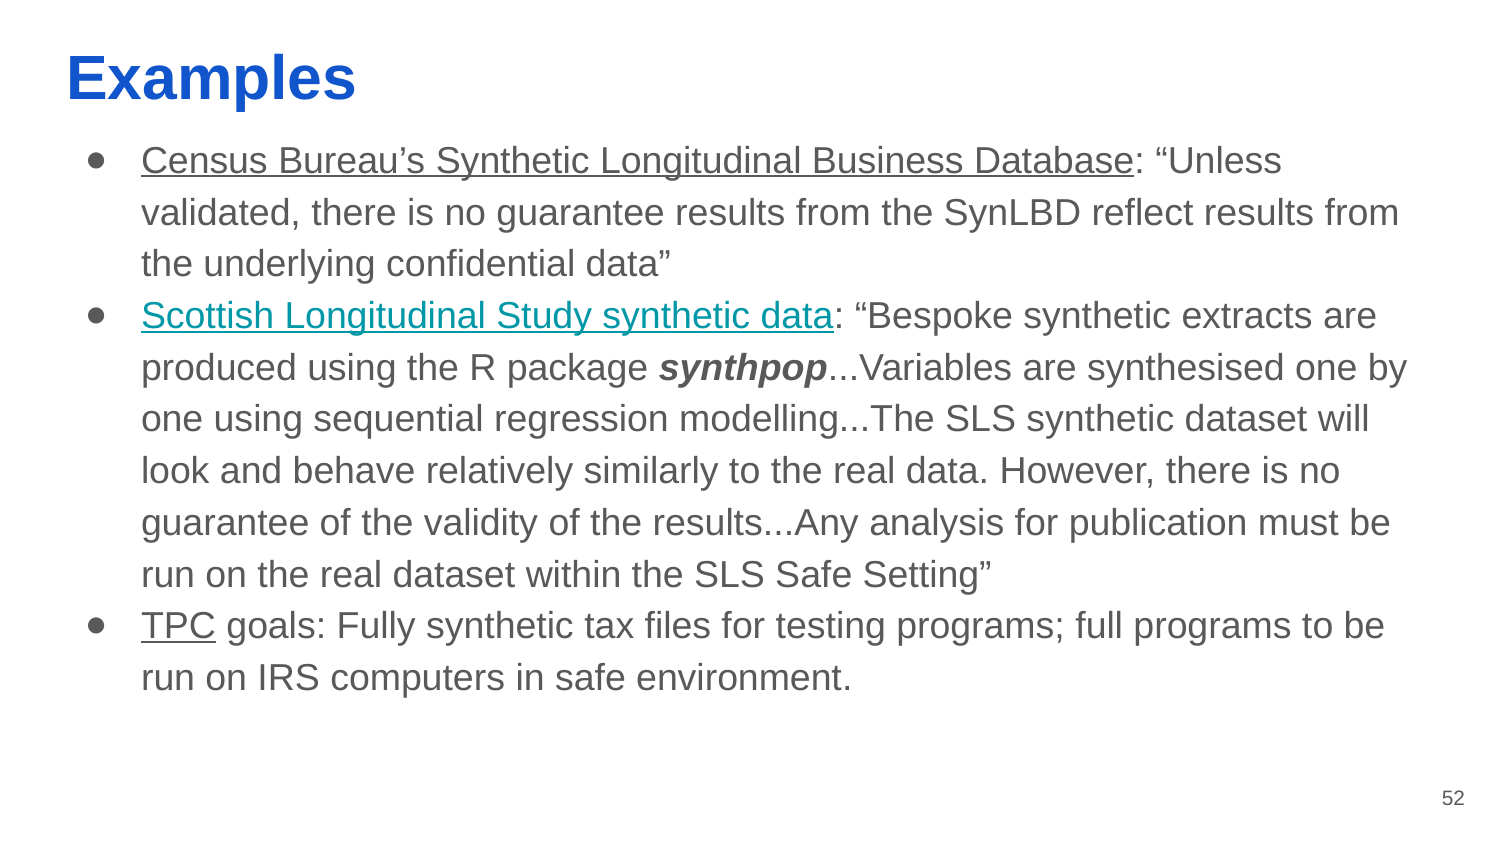

# Examples
Census Bureau’s Synthetic Longitudinal Business Database: “Unless validated, there is no guarantee results from the SynLBD reflect results from the underlying confidential data”
Scottish Longitudinal Study synthetic data: “Bespoke synthetic extracts are produced using the R package synthpop...Variables are synthesised one by one using sequential regression modelling...The SLS synthetic dataset will look and behave relatively similarly to the real data. However, there is no guarantee of the validity of the results...Any analysis for publication must be run on the real dataset within the SLS Safe Setting”
TPC goals: Fully synthetic tax files for testing programs; full programs to be run on IRS computers in safe environment.
52